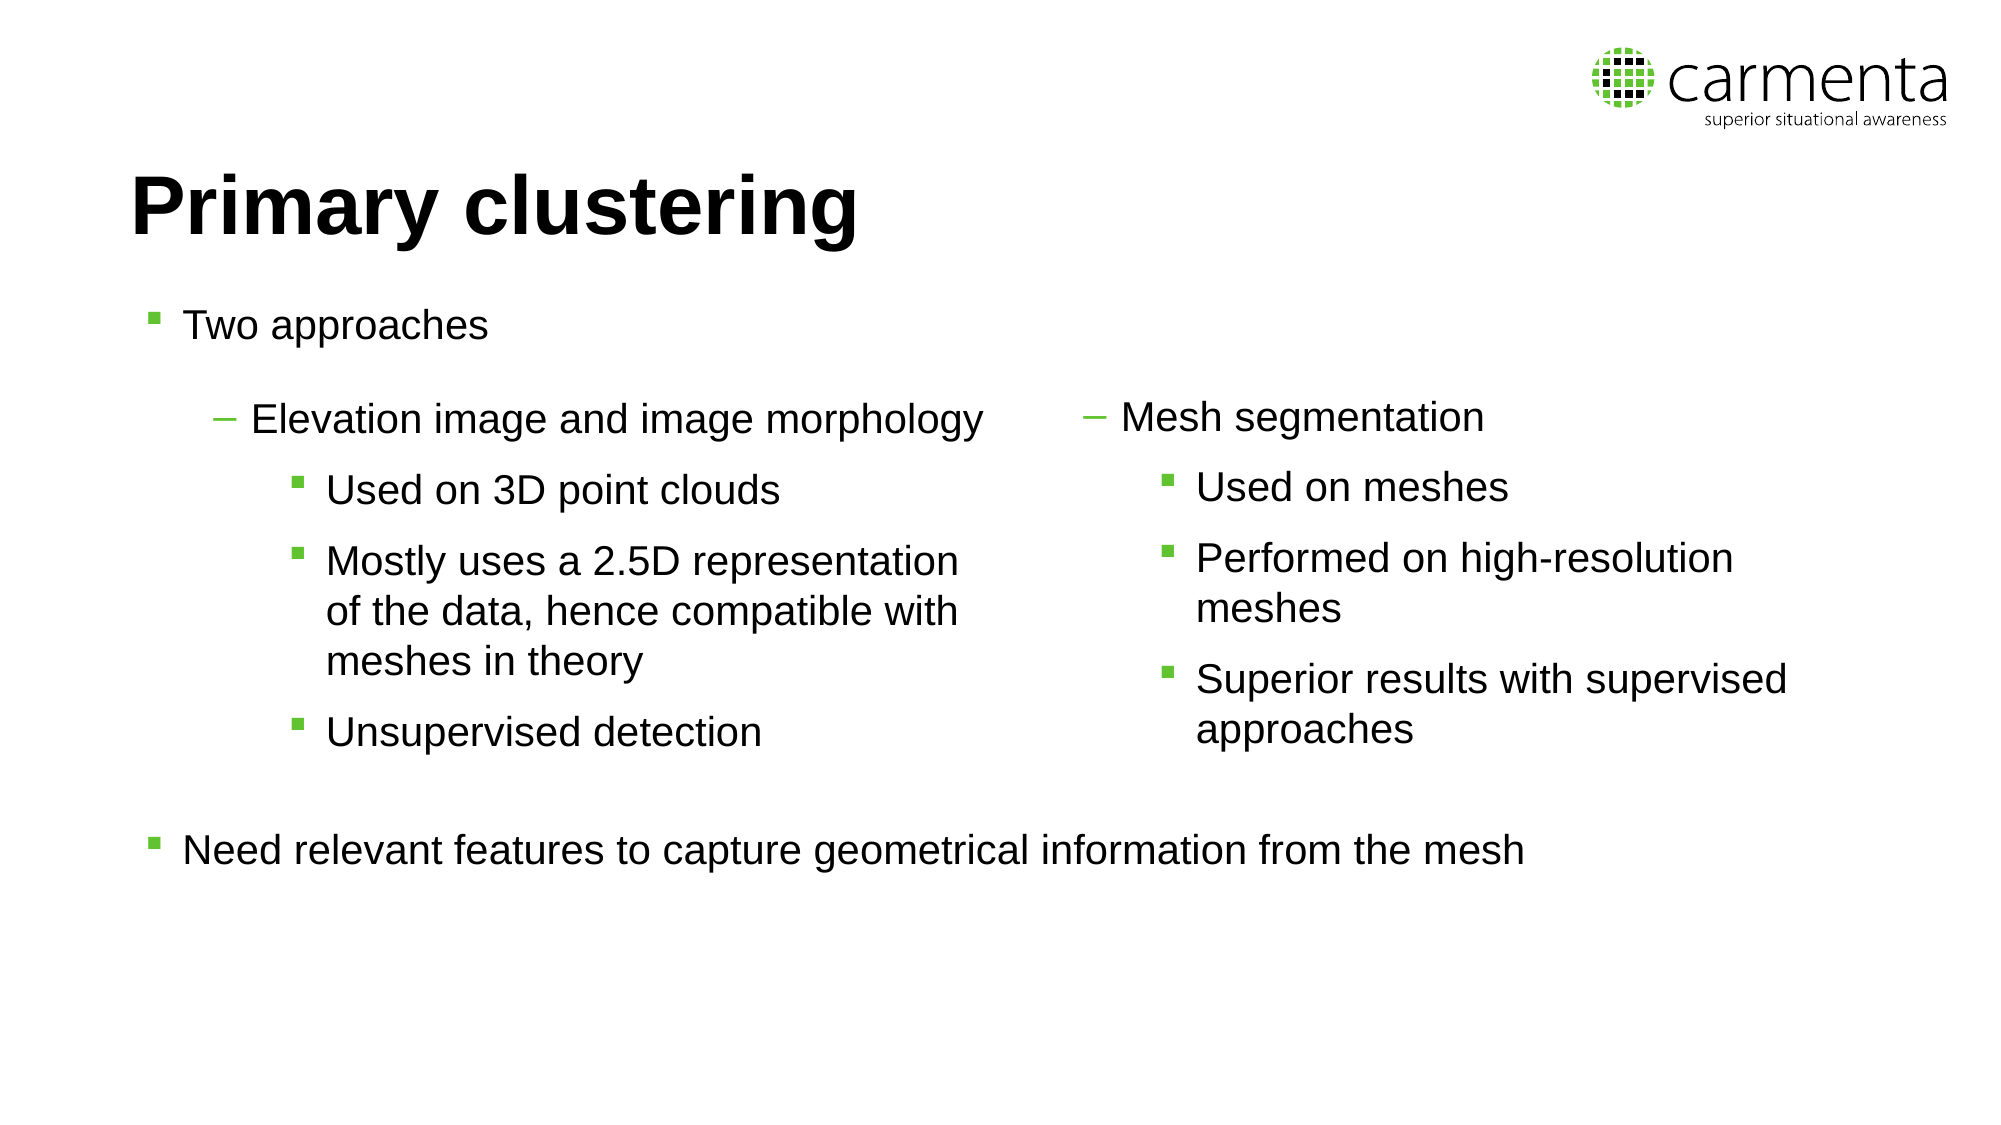

# Primary clustering
Two approaches

Need relevant features to capture geometrical information from the mesh
Mesh segmentation
Used on meshes
Performed on high-resolution meshes
Superior results with supervised approaches

Elevation image and image morphology
Used on 3D point clouds
Mostly uses a 2.5D representation of the data, hence compatible with meshes in theory
Unsupervised detection